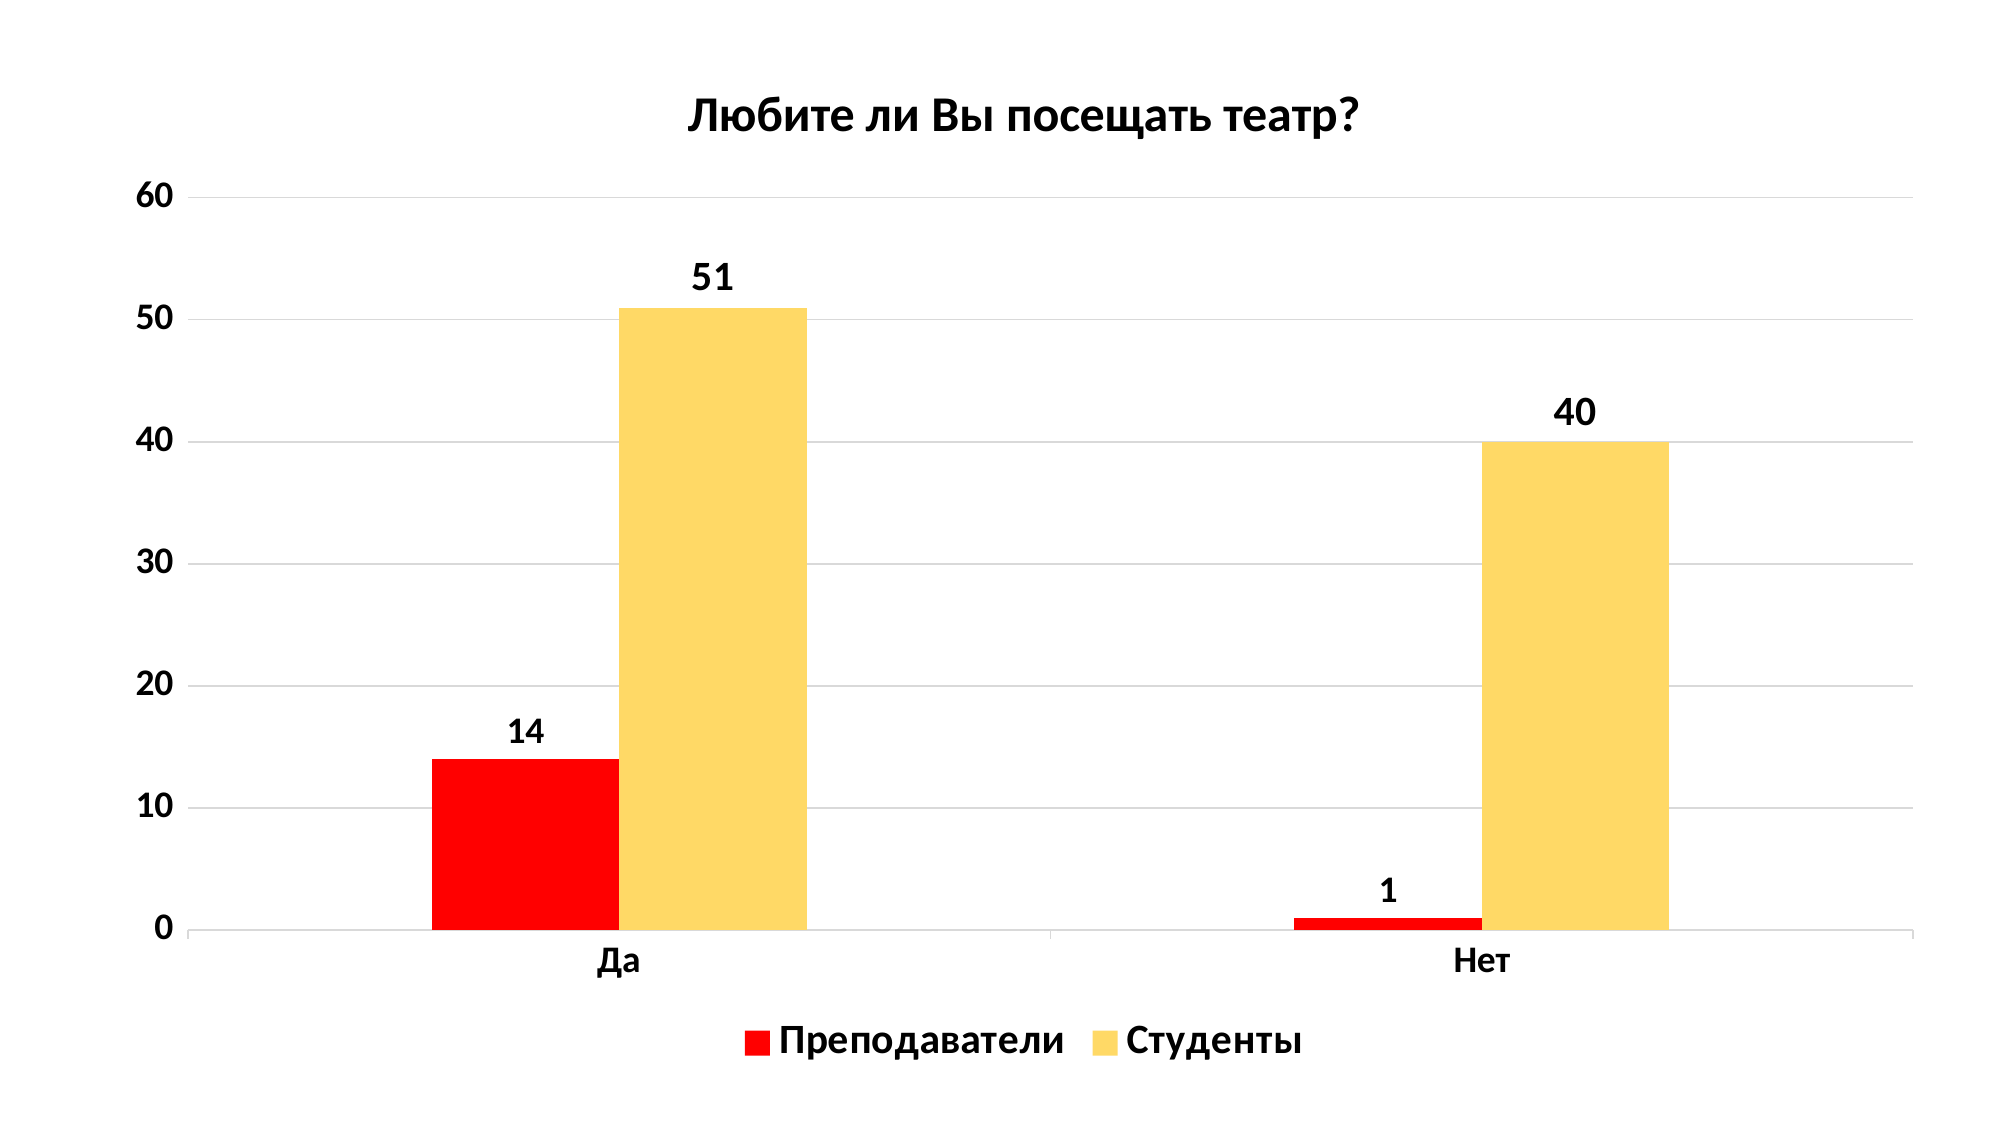

### Chart: Любите ли Вы посещать театр?

| Category | Преподаватели | Студенты |
|---|---|---|
| Да | 14.0 | 51.0 |
| Нет | 1.0 | 40.0 |